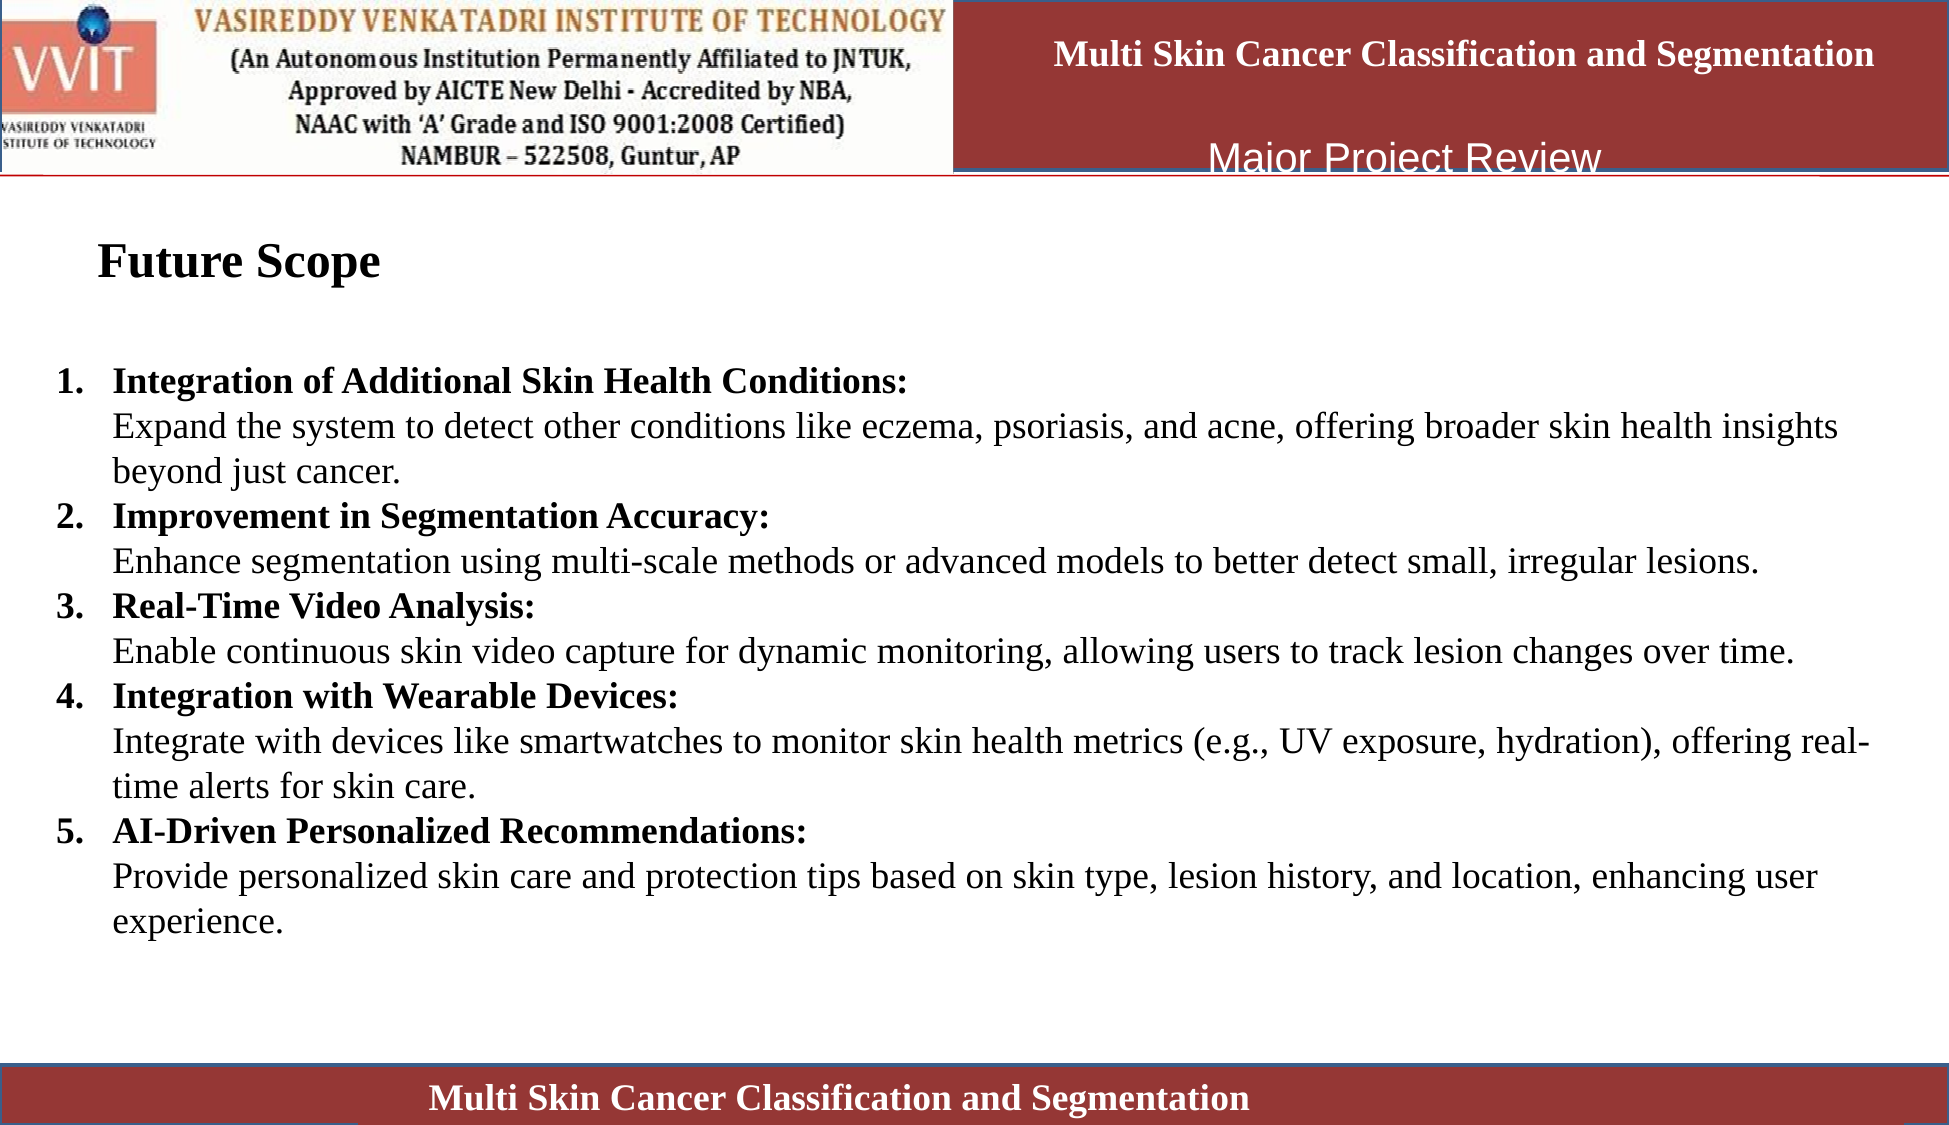

Multi Skin Cancer Classification and Segmentation

Future Scope

Integration of Additional Skin Health Conditions:
Expand the system to detect other conditions like eczema, psoriasis, and acne, offering broader skin health insights beyond just cancer.
Improvement in Segmentation Accuracy:
Enhance segmentation using multi-scale methods or advanced models to better detect small, irregular lesions.
Real-Time Video Analysis:
Enable continuous skin video capture for dynamic monitoring, allowing users to track lesion changes over time.
Integration with Wearable Devices:
Integrate with devices like smartwatches to monitor skin health metrics (e.g., UV exposure, hydration), offering real-time alerts for skin care.
AI-Driven Personalized Recommendations:
Provide personalized skin care and protection tips based on skin type, lesion history, and location, enhancing user experience.
Multi Skin Cancer Classification and Segmentation